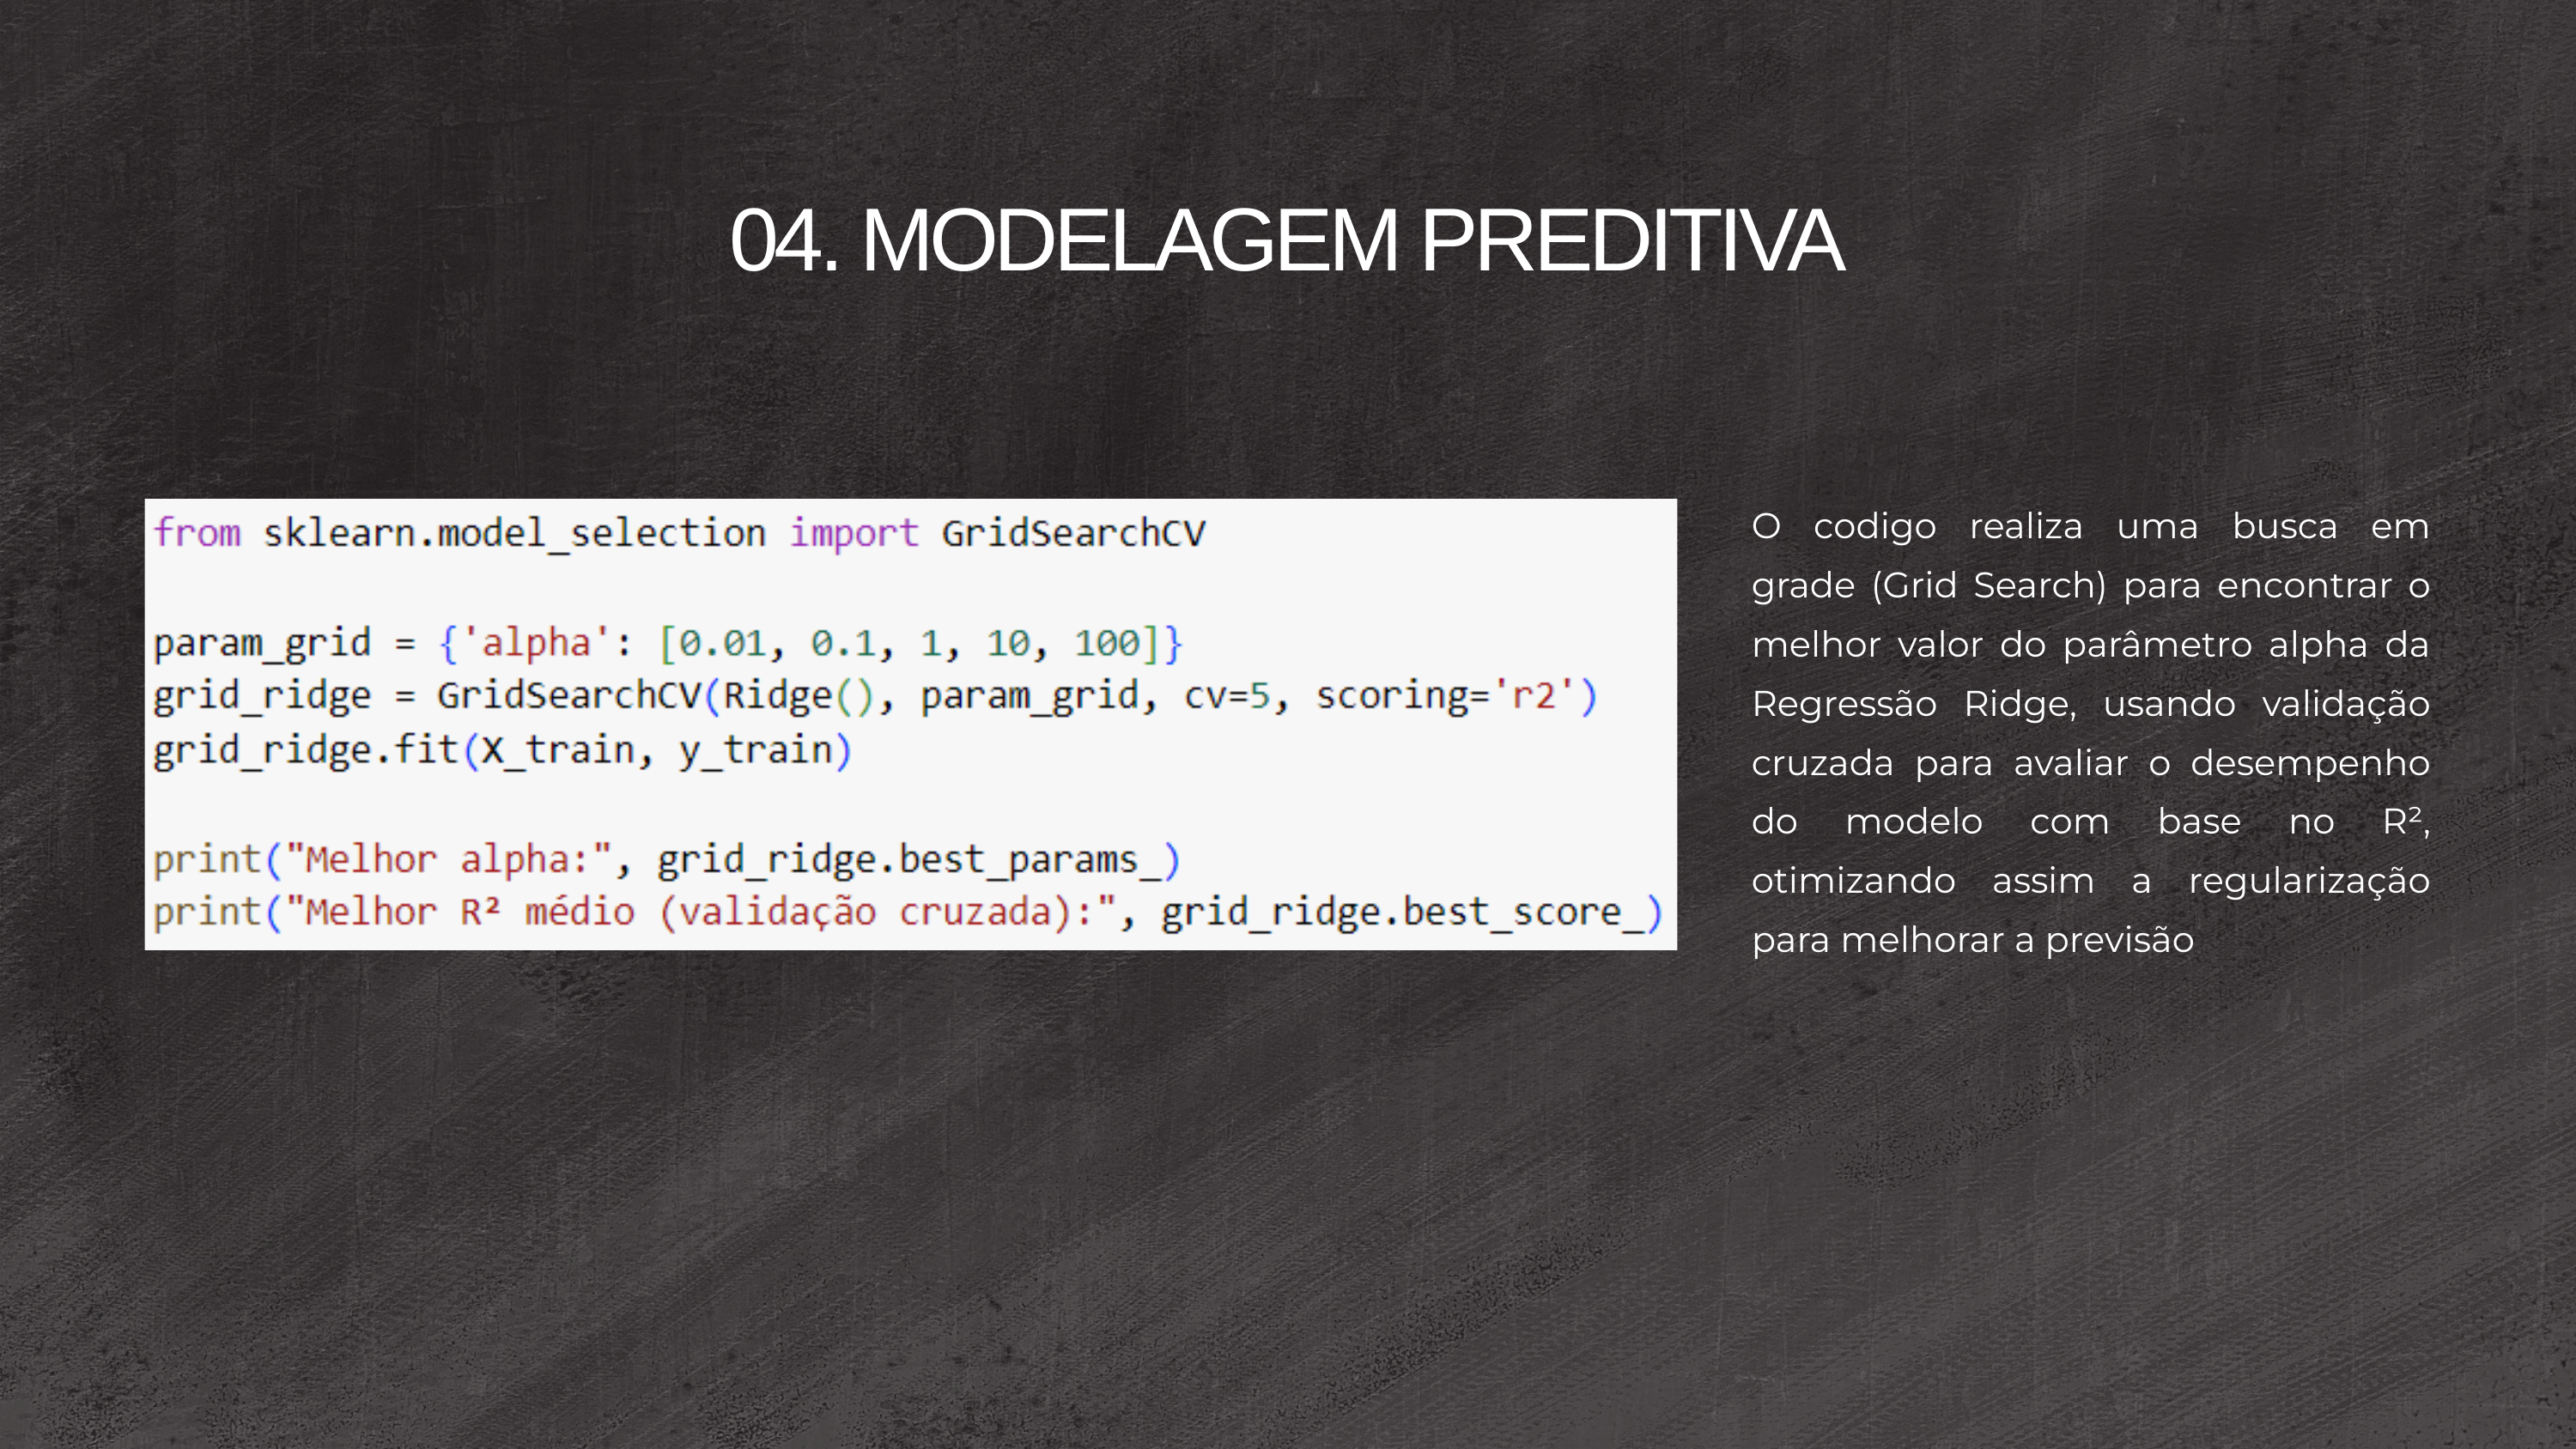

04. MODELAGEM PREDITIVA
O codigo realiza uma busca em grade (Grid Search) para encontrar o melhor valor do parâmetro alpha da Regressão Ridge, usando validação cruzada para avaliar o desempenho do modelo com base no R², otimizando assim a regularização para melhorar a previsão